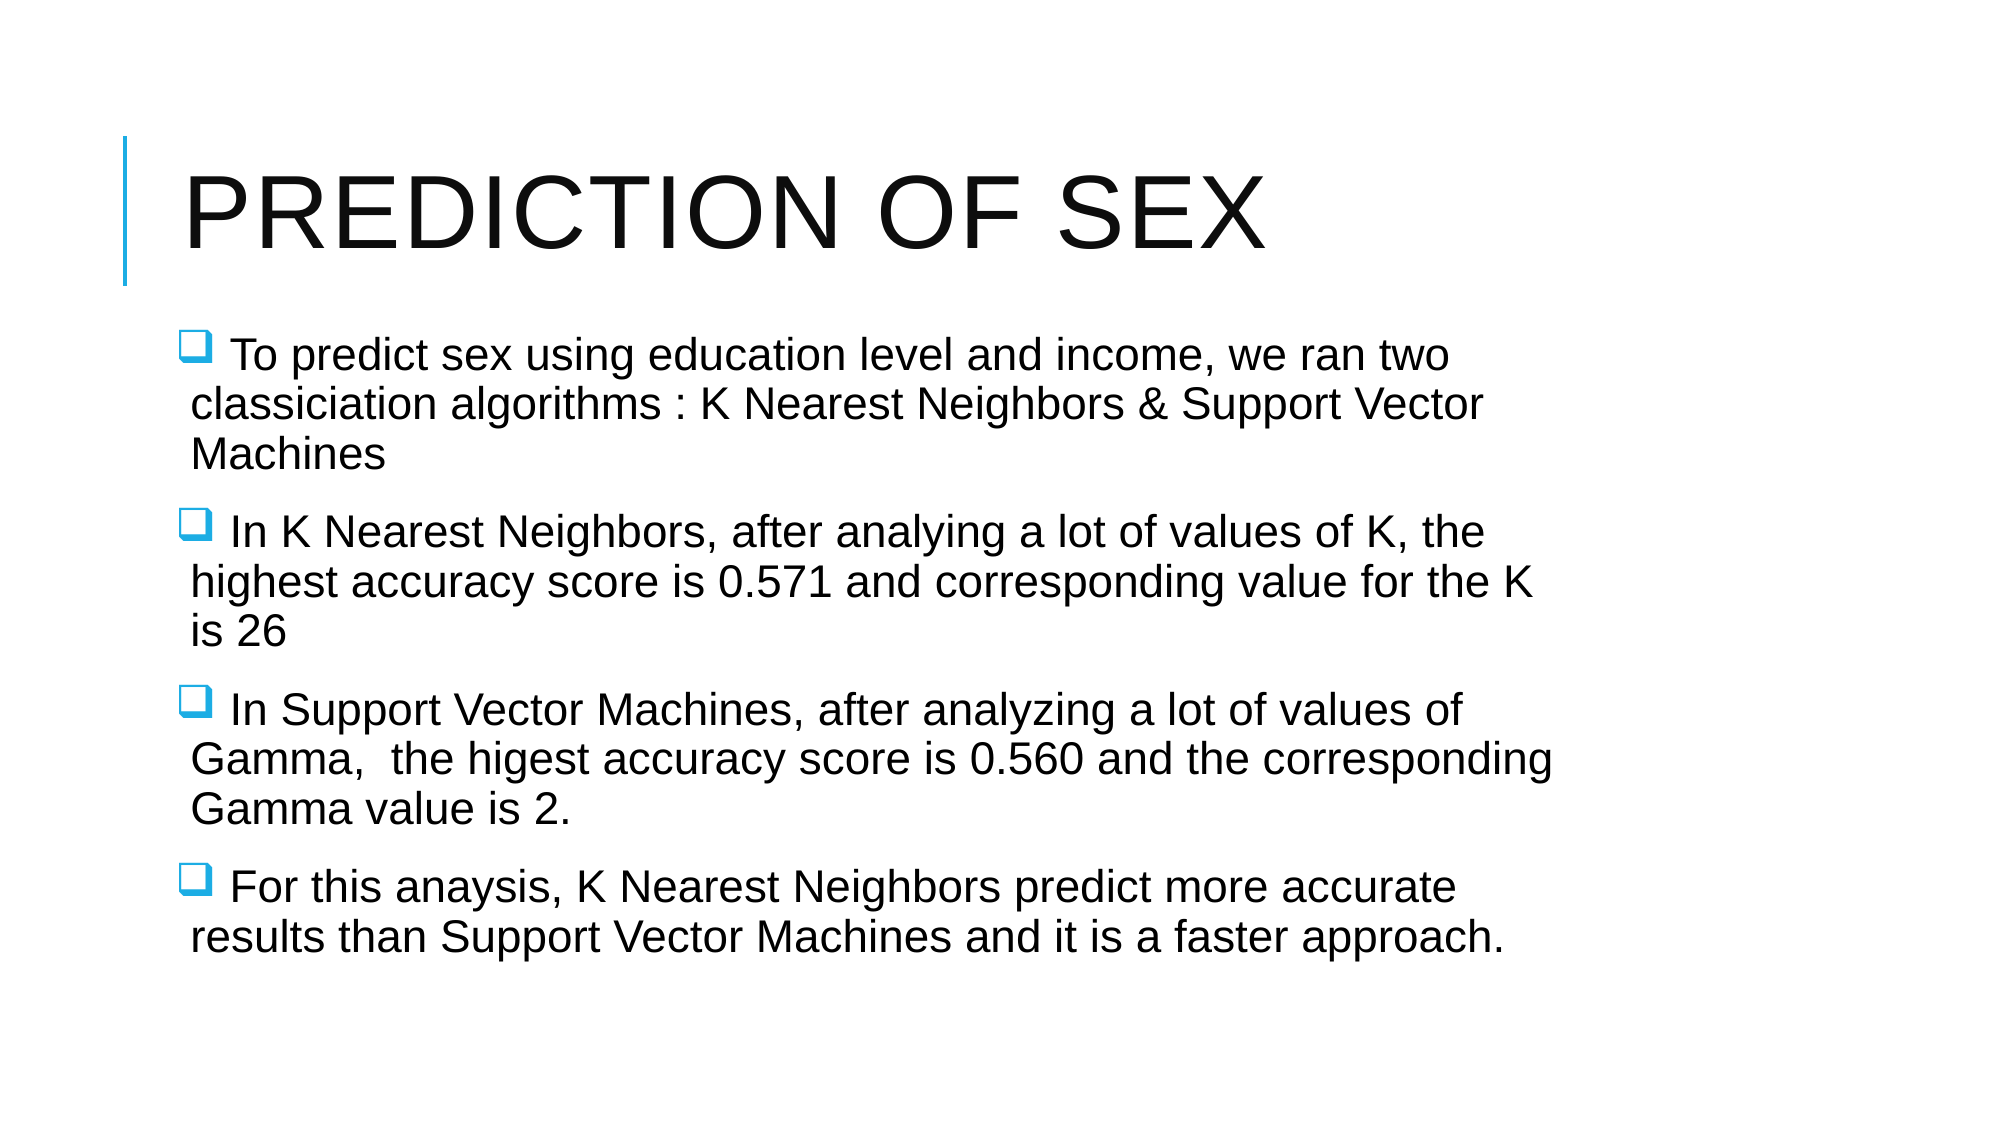

# Prediction of Sex
 To predict sex using education level and income, we ran two classiciation algorithms : K Nearest Neighbors & Support Vector Machines
 In K Nearest Neighbors, after analying a lot of values of K, the highest accuracy score is 0.571 and corresponding value for the K is 26
 In Support Vector Machines, after analyzing a lot of values of Gamma,  the higest accuracy score is 0.560 and the corresponding Gamma value is 2.
 For this anaysis, K Nearest Neighbors predict more accurate results than Support Vector Machines and it is a faster approach.